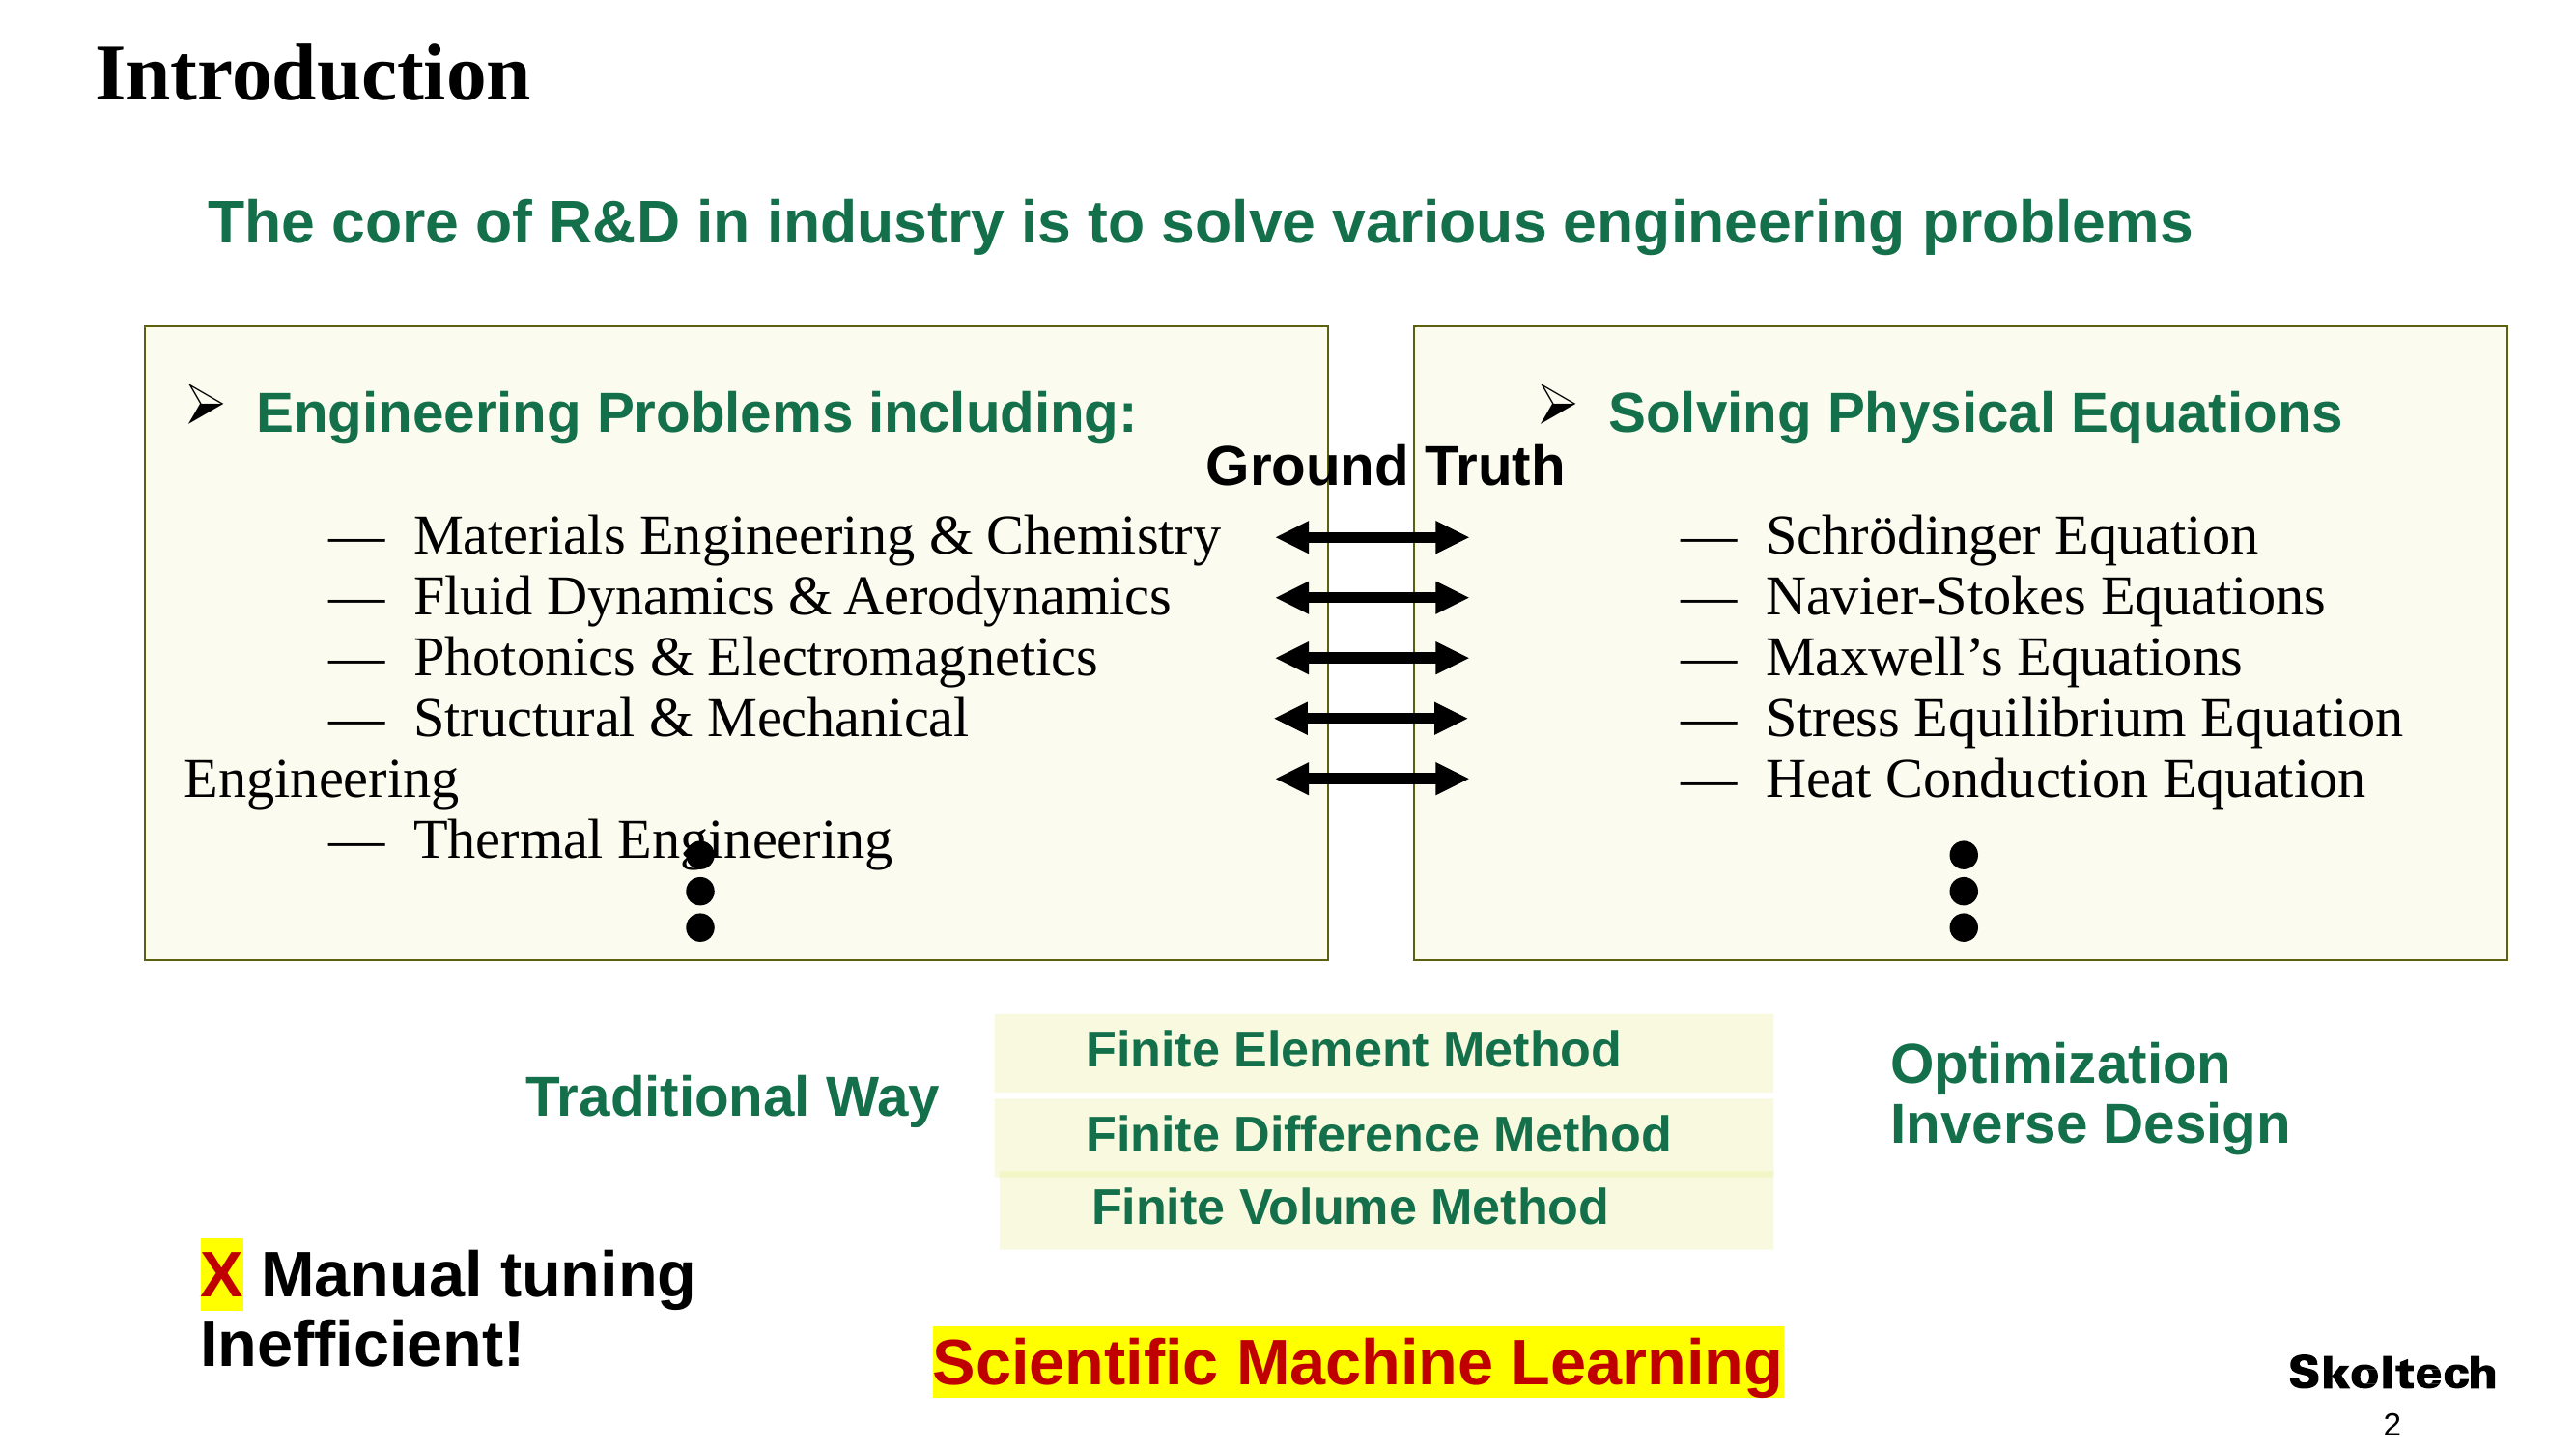

Introduction
The core of R&D in industry is to solve various engineering problems

Engineering Problems including:

	—  Materials Engineering & Chemistry
	—  Fluid Dynamics & Aerodynamics
	—  Photonics & Electromagnetics
	—  Structural & Mechanical Engineering
	—  Thermal Engineering

Solving Physical Equations

	—  Schrödinger Equation
	—  Navier-Stokes Equations
	—  Maxwell’s Equations
	—  Stress Equilibrium Equation
	—  Heat Conduction Equation

Ground Truth
Finite Element Method
Finite Difference Method
Finite Volume Method
Optimization
Inverse Design
Traditional Way
X Manual tuning
Inefficient!
Scientific Machine Learning
2